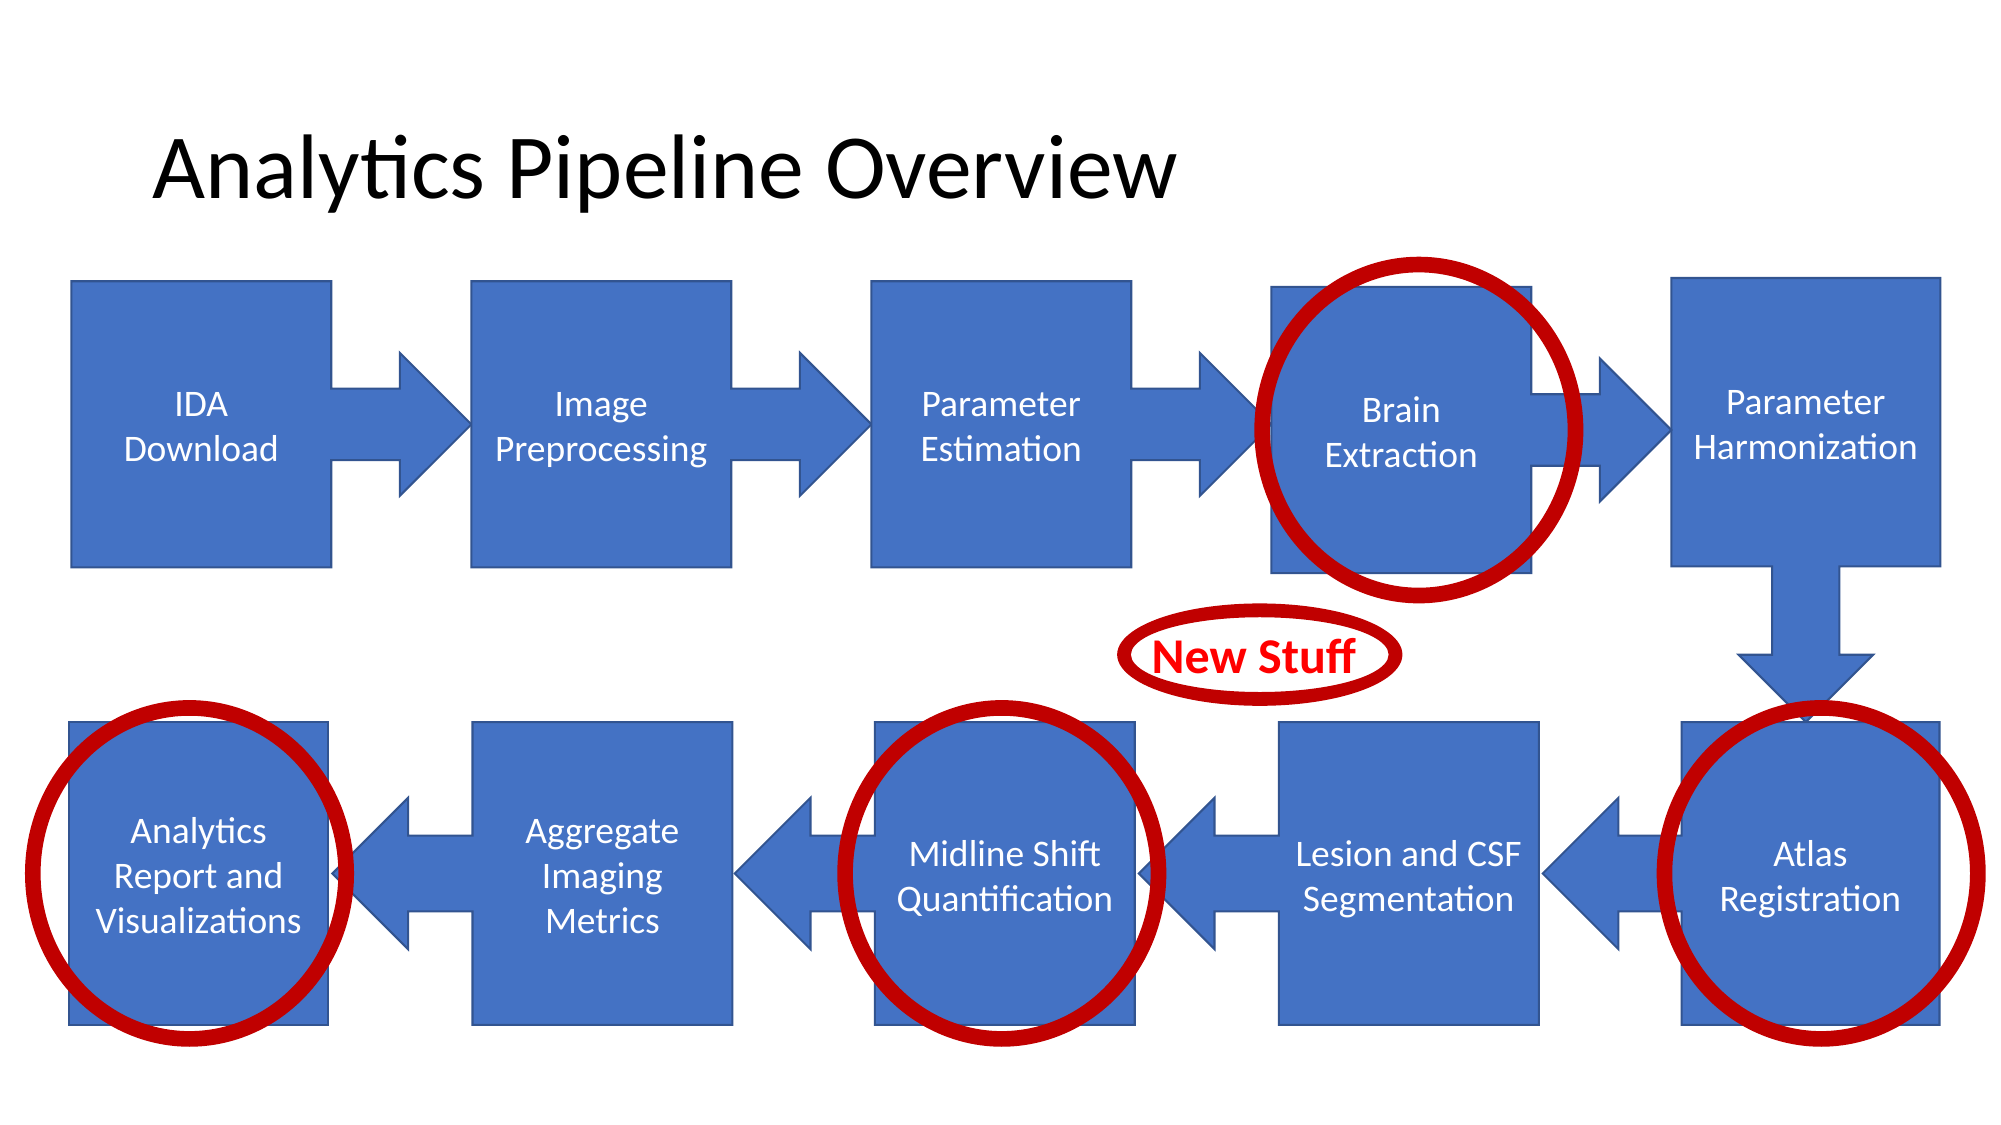

# Analytics Pipeline Overview

Parameter Harmonization
IDA
Download
Image Preprocessing
Parameter Estimation
Brain Extraction

New Stuff

Analytics Report and Visualizations
Aggregate Imaging Metrics
Midline Shift Quantification
Lesion and CSF Segmentation
Atlas Registration